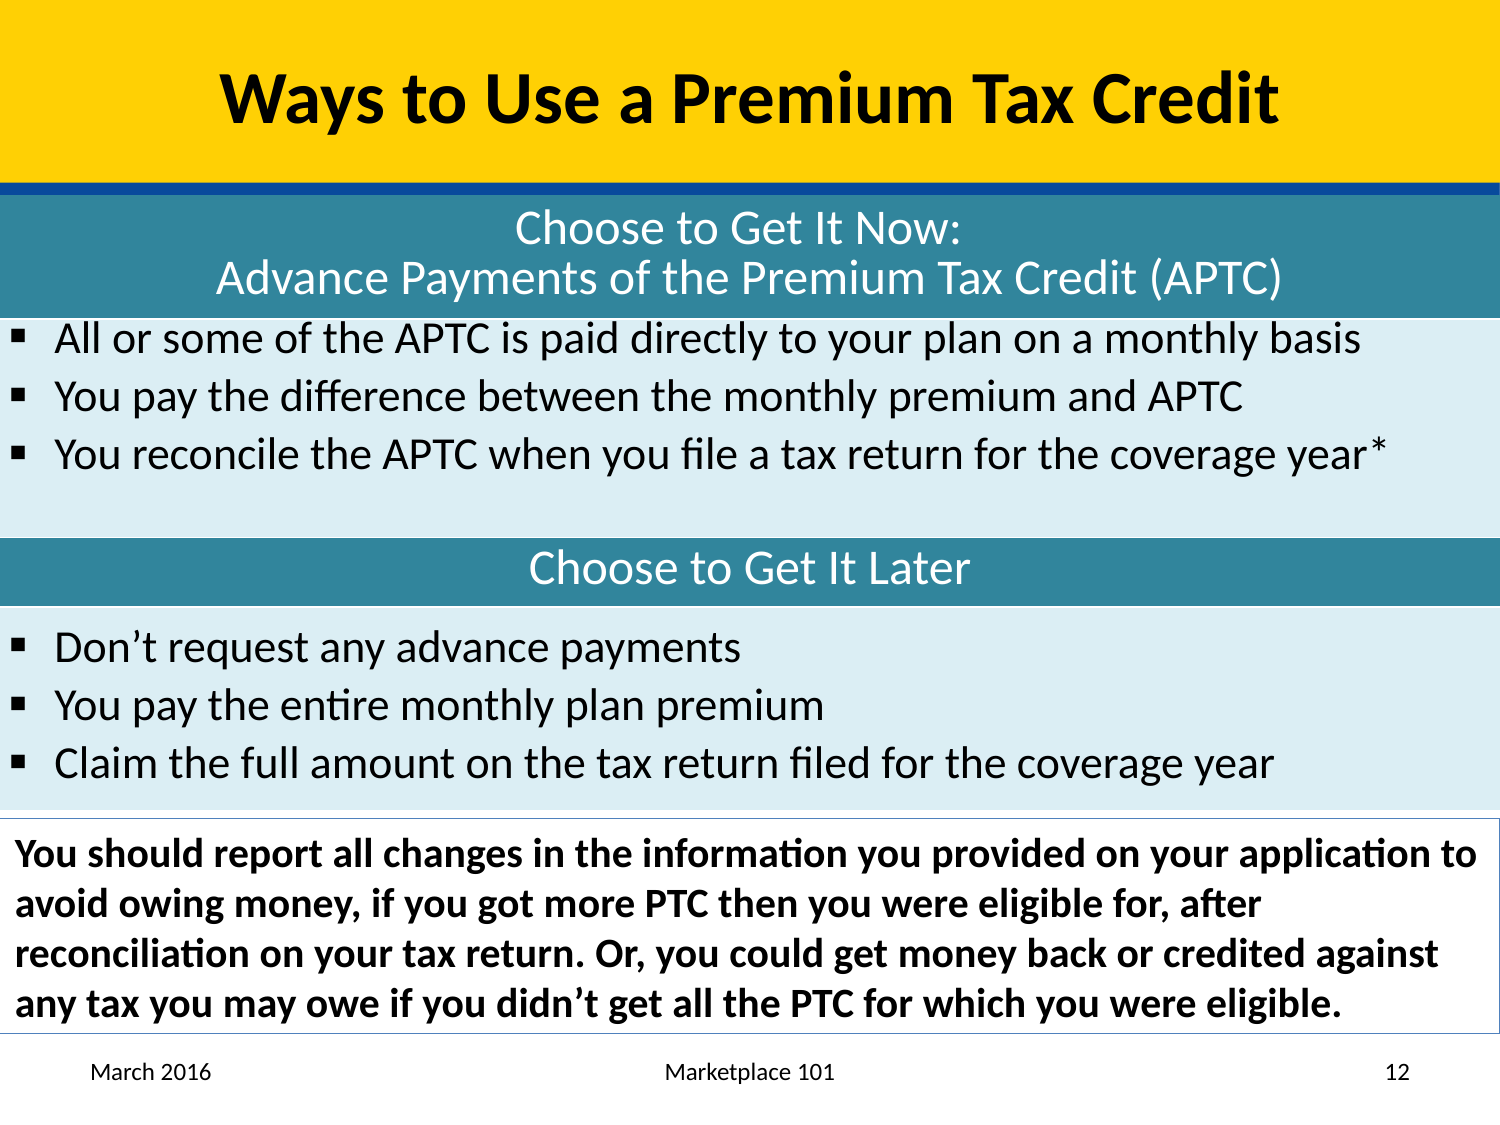

# Ways to Use a Premium Tax Credit
| Choose to Get It Now: Advance Payments of the Premium Tax Credit (APTC) |
| --- |
| All or some of the APTC is paid directly to your plan on a monthly basis You pay the difference between the monthly premium and APTC You reconcile the APTC when you file a tax return for the coverage year\* |
| Choose to Get It Later |
| Don’t request any advance payments You pay the entire monthly plan premium Claim the full amount on the tax return filed for the coverage year |
You should report all changes in the information you provided on your application to avoid owing money, if you got more PTC then you were eligible for, after reconciliation on your tax return. Or, you could get money back or credited against any tax you may owe if you didn’t get all the PTC for which you were eligible.
March 2016
Marketplace 101
12